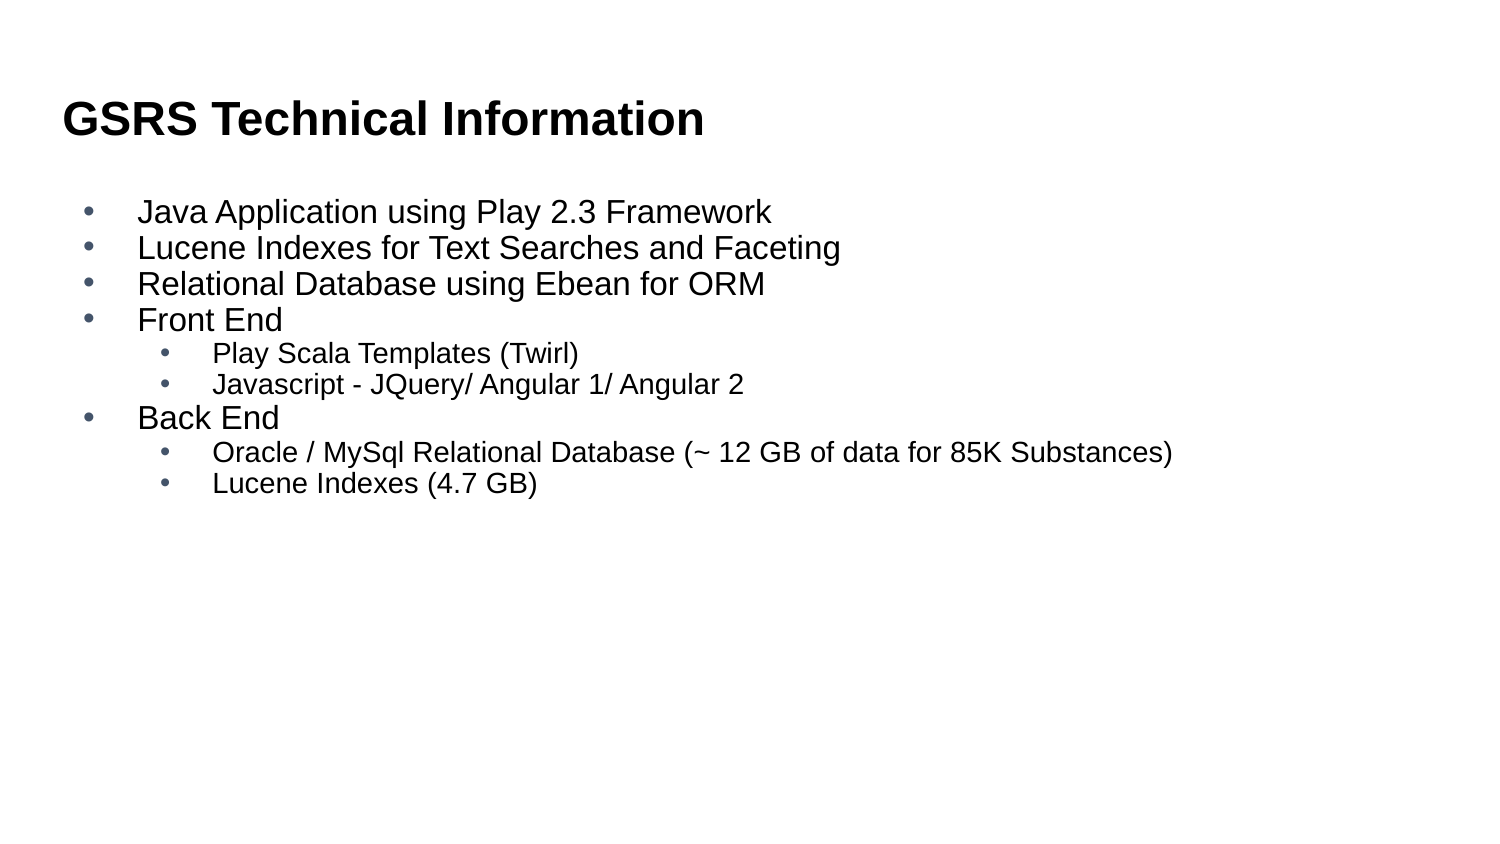

# GSRS Technical Information
Java Application using Play 2.3 Framework
Lucene Indexes for Text Searches and Faceting
Relational Database using Ebean for ORM
Front End
Play Scala Templates (Twirl)
Javascript - JQuery/ Angular 1/ Angular 2
Back End
Oracle / MySql Relational Database (~ 12 GB of data for 85K Substances)
Lucene Indexes (4.7 GB)